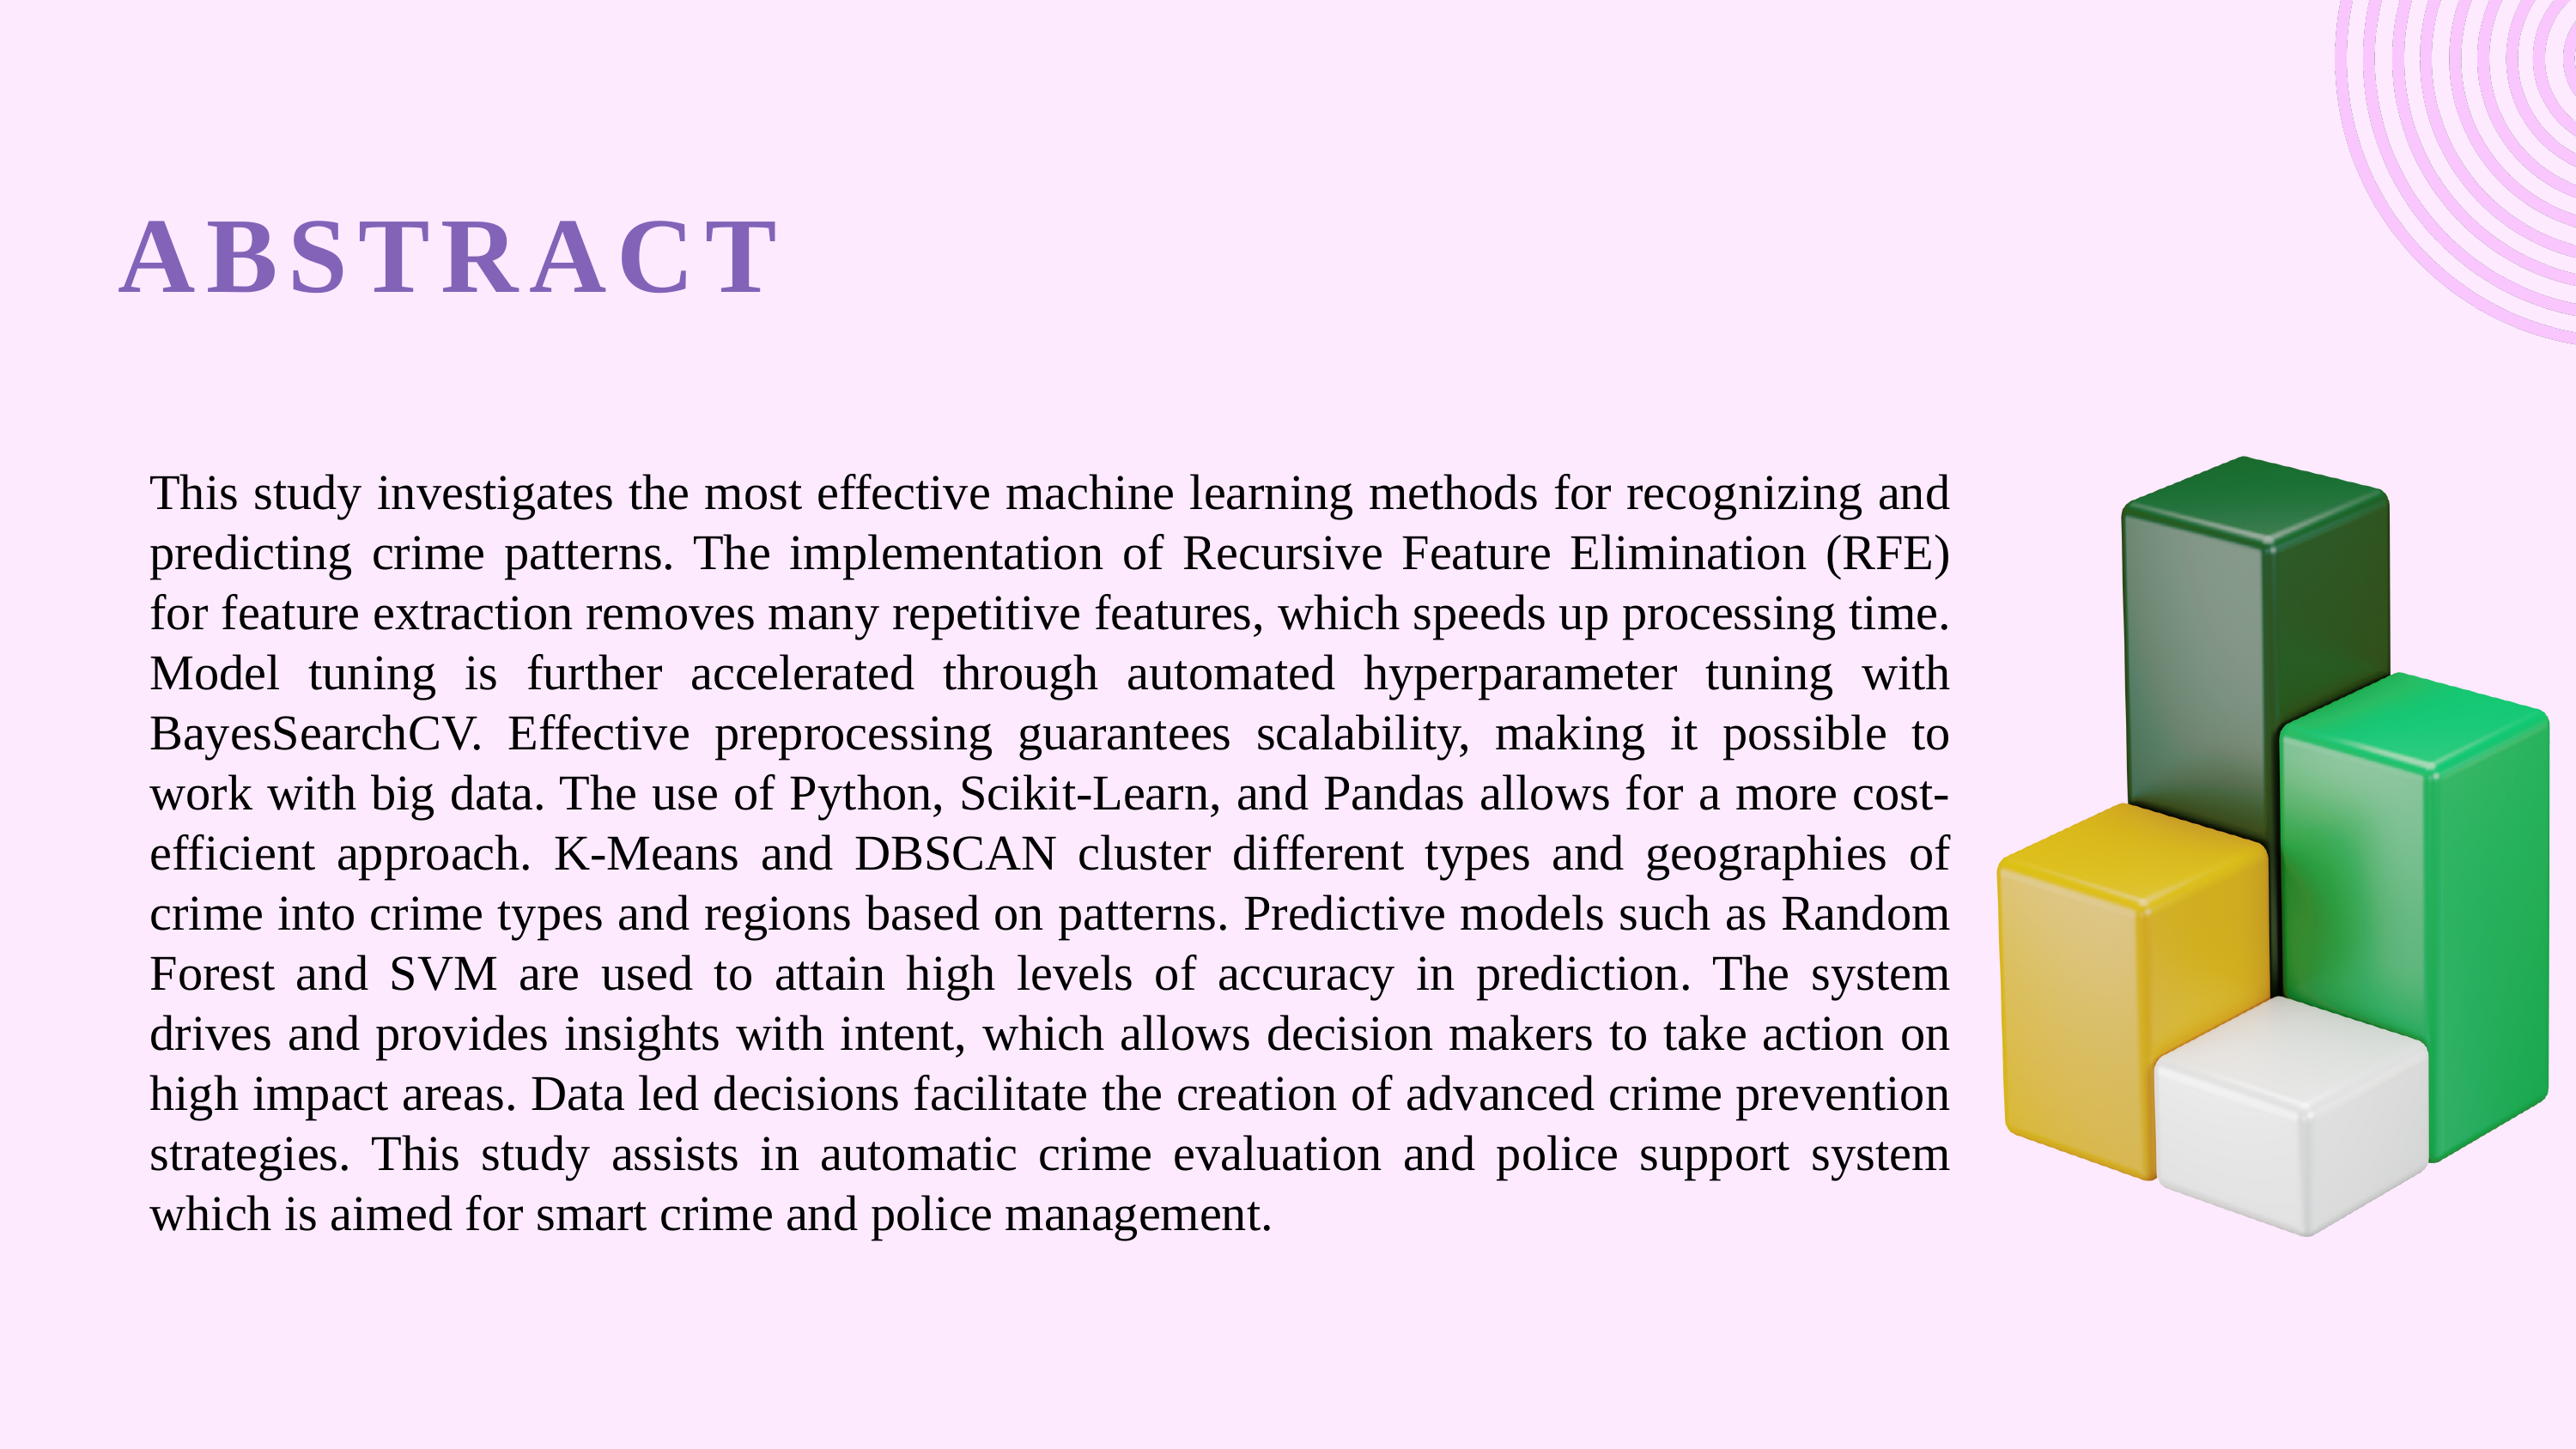

ABSTRACT
This study investigates the most effective machine learning methods for recognizing and predicting crime patterns. The implementation of Recursive Feature Elimination (RFE) for feature extraction removes many repetitive features, which speeds up processing time. Model tuning is further accelerated through automated hyperparameter tuning with BayesSearchCV. Effective preprocessing guarantees scalability, making it possible to work with big data. The use of Python, Scikit-Learn, and Pandas allows for a more cost-efficient approach. K-Means and DBSCAN cluster different types and geographies of crime into crime types and regions based on patterns. Predictive models such as Random Forest and SVM are used to attain high levels of accuracy in prediction. The system drives and provides insights with intent, which allows decision makers to take action on high impact areas. Data led decisions facilitate the creation of advanced crime prevention strategies. This study assists in automatic crime evaluation and police support system which is aimed for smart crime and police management.